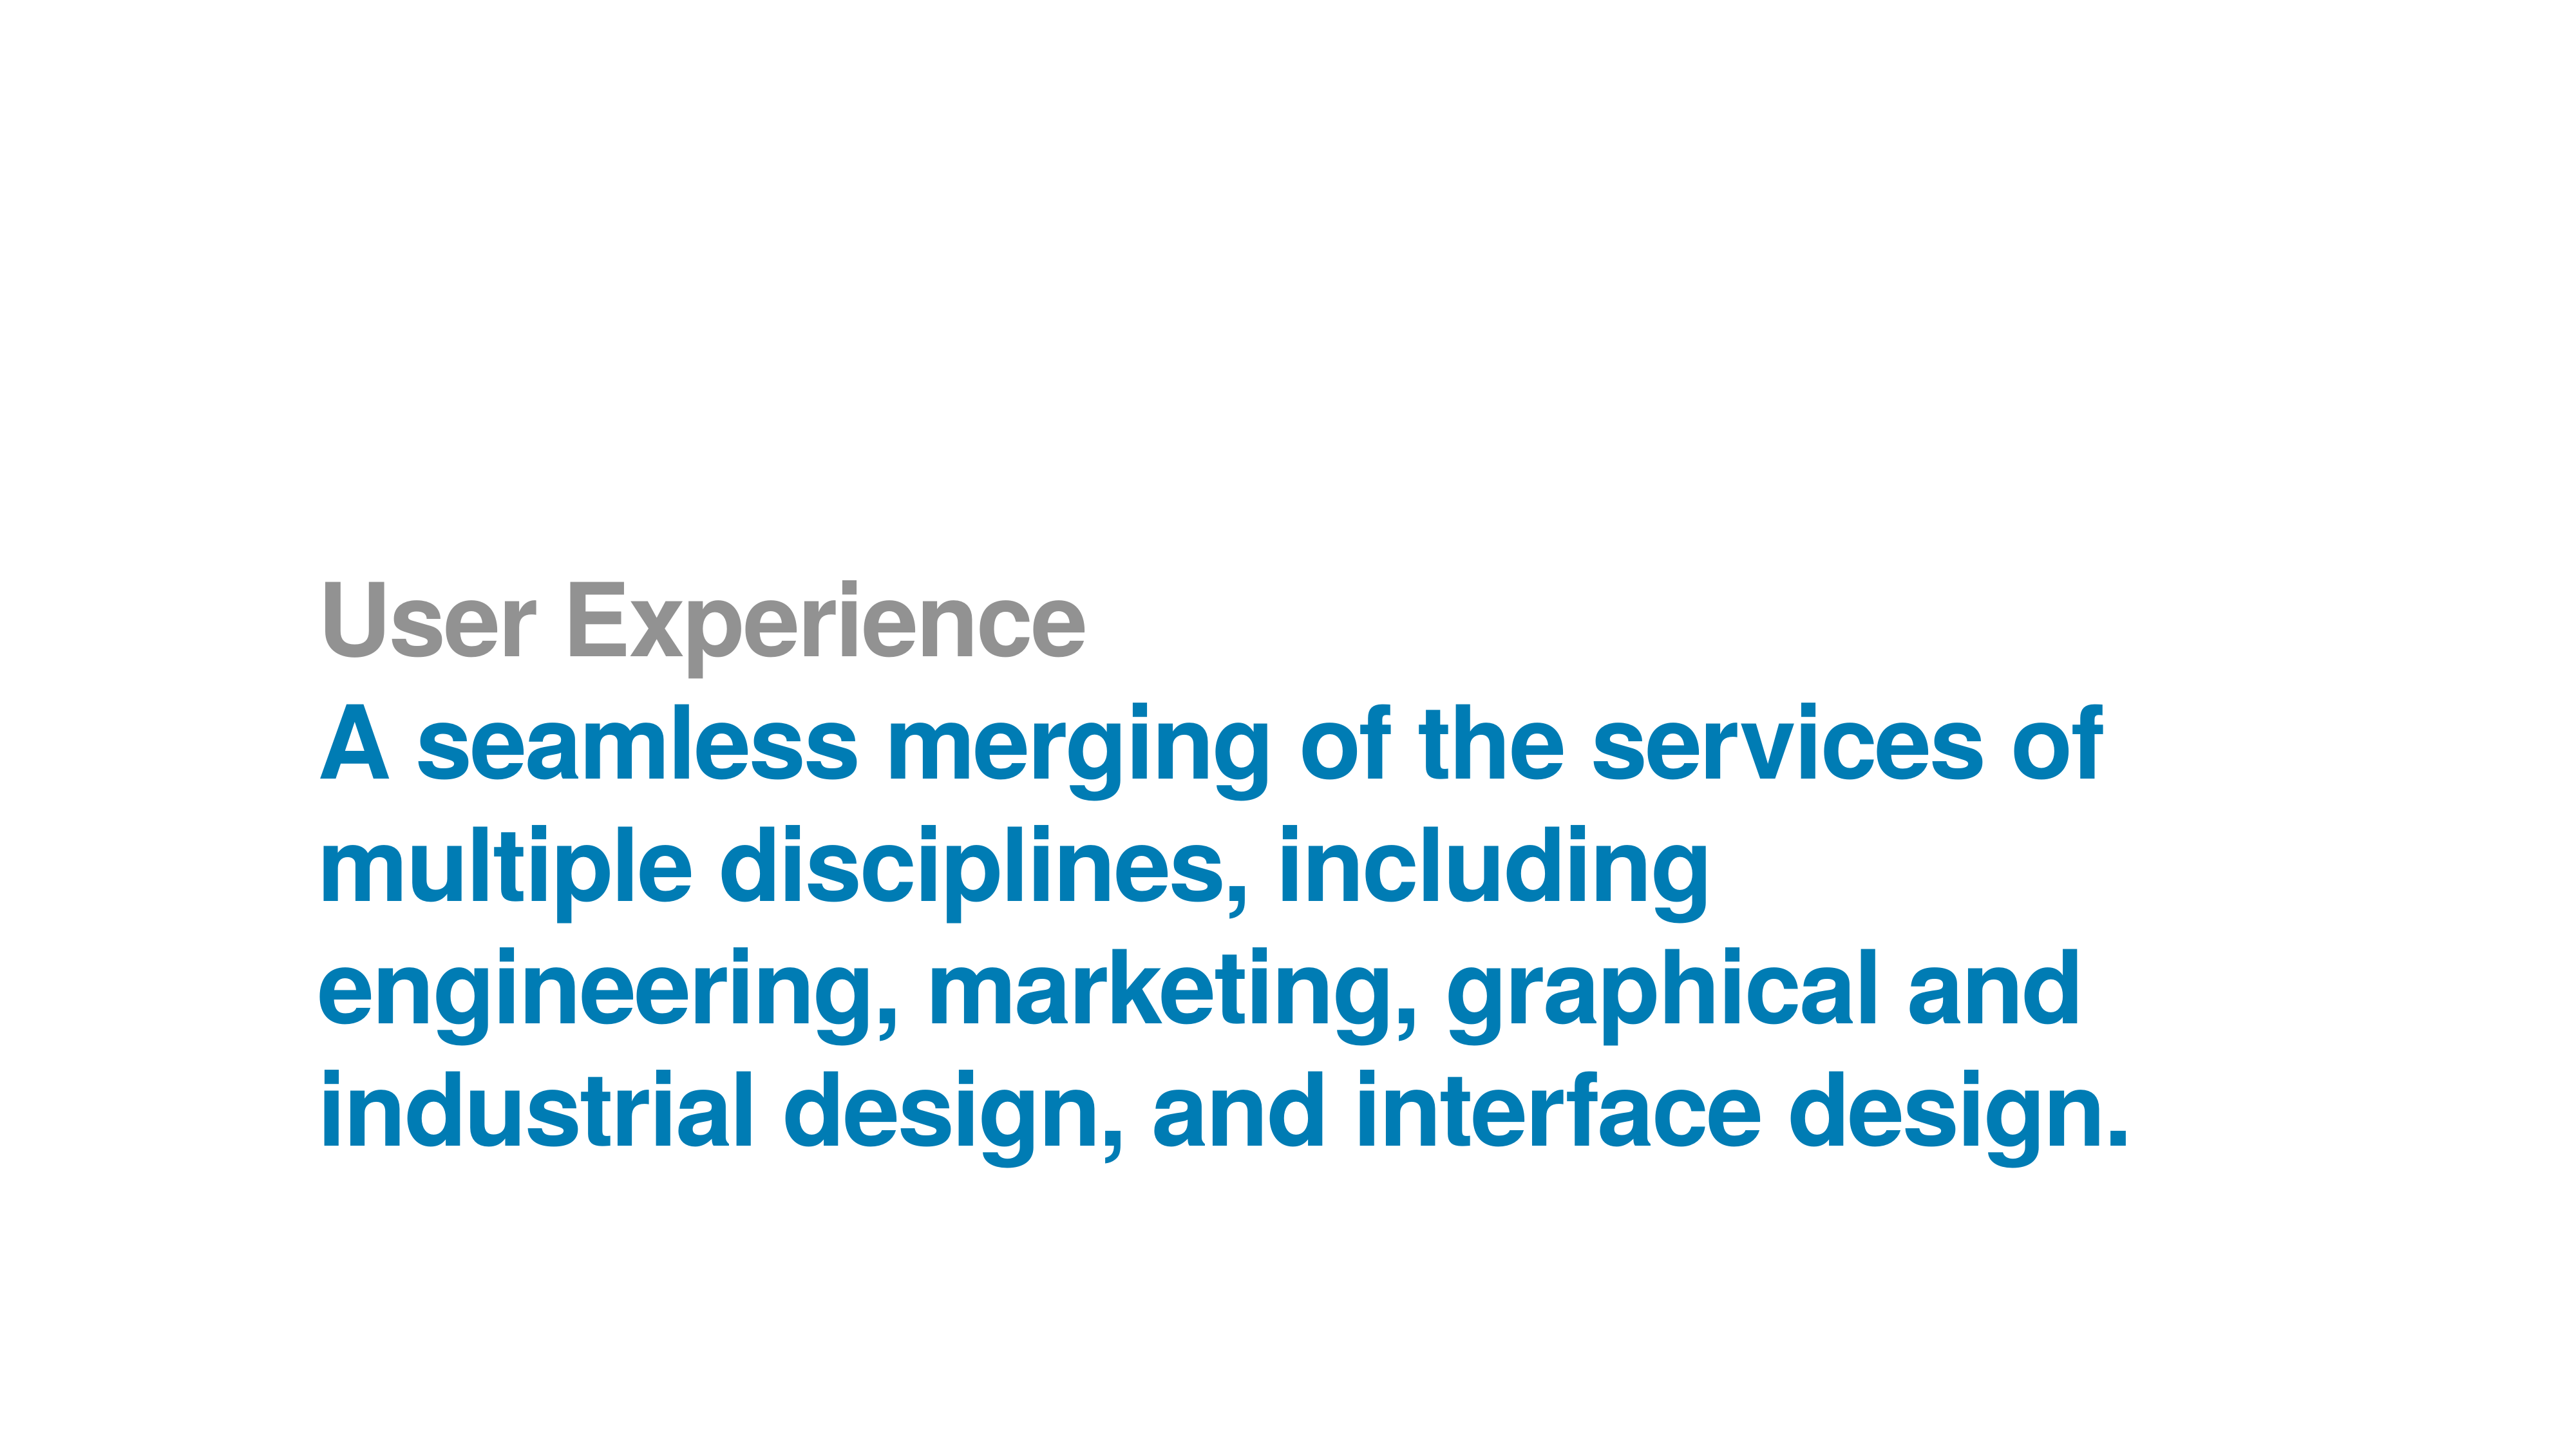

# User Experience
A seamless merging of the services of multiple disciplines, including engineering, marketing, graphical and industrial design, and interface design.